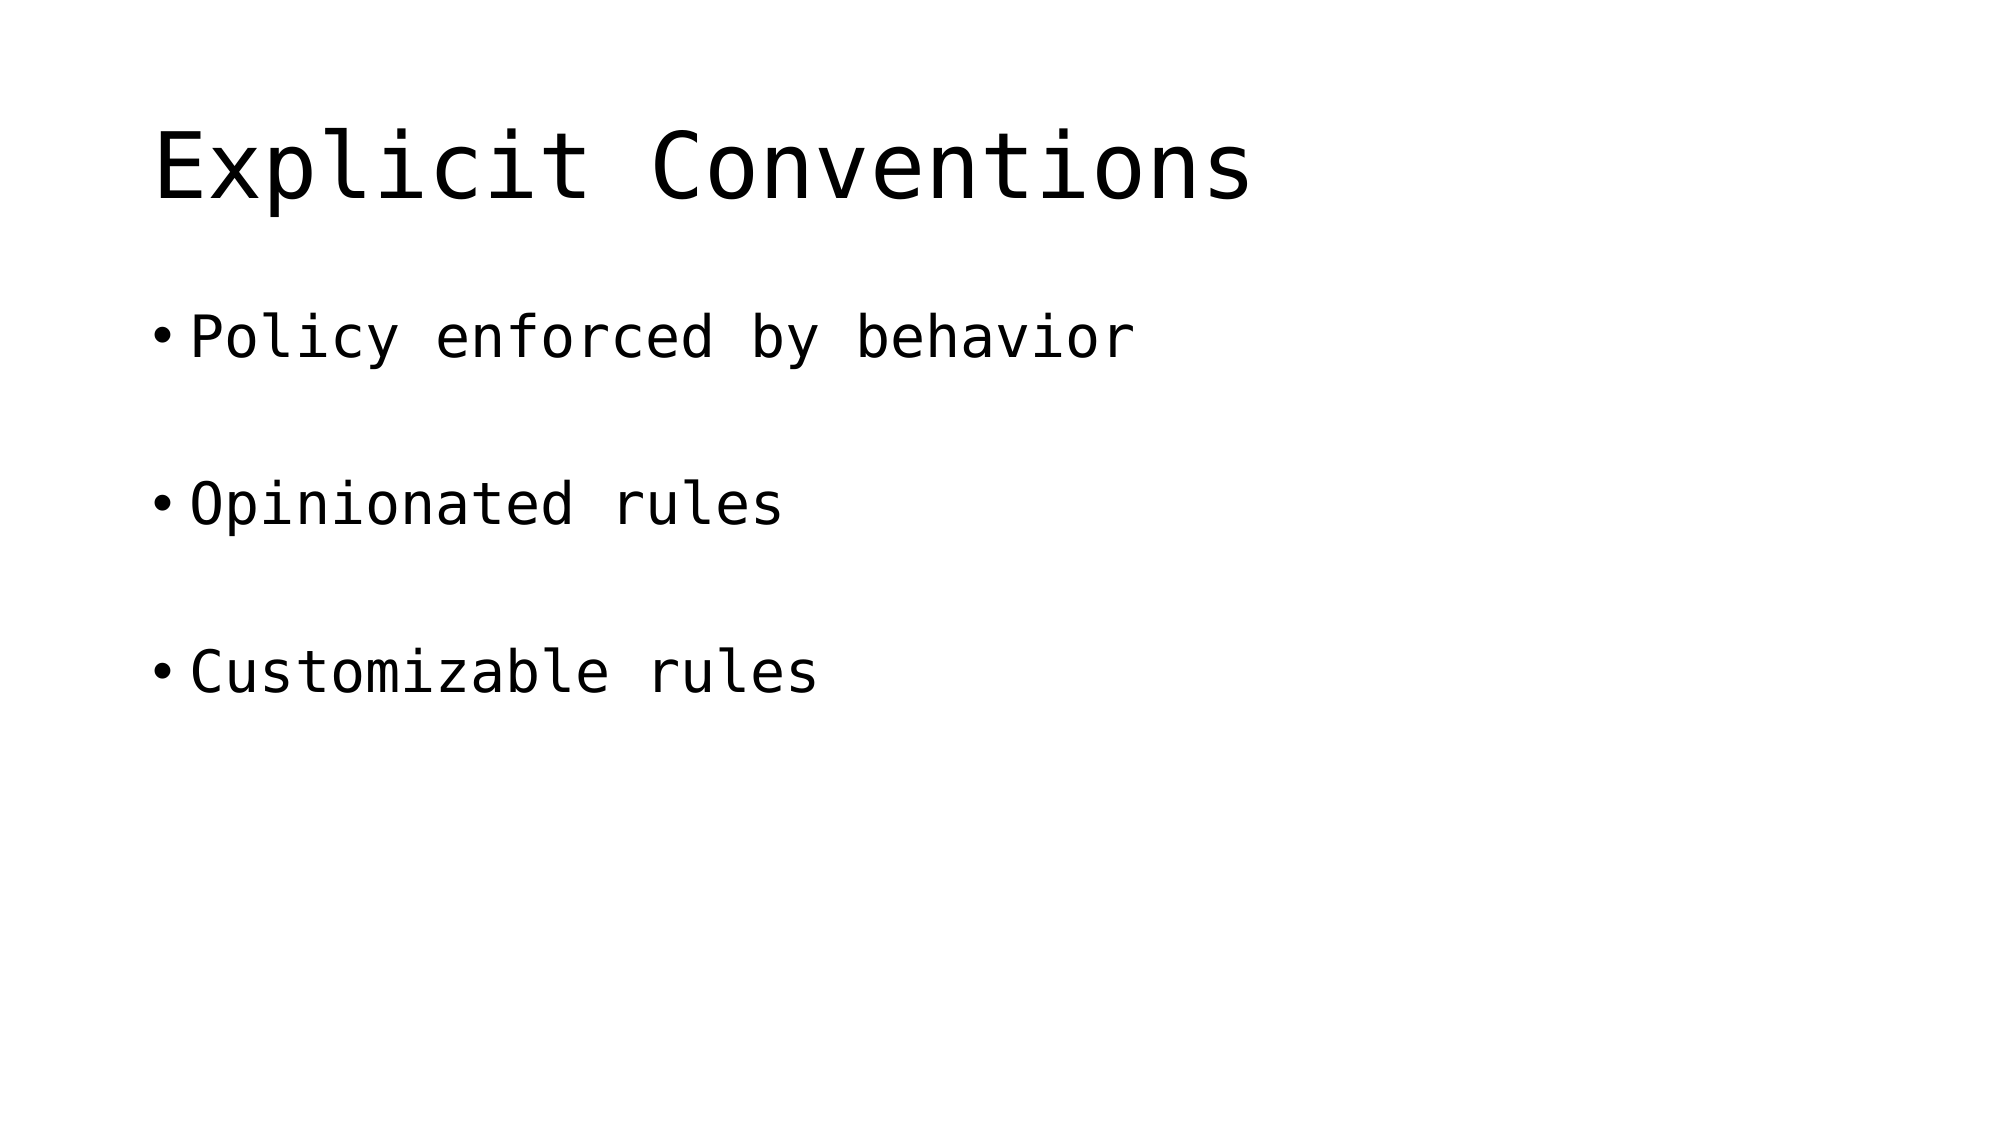

# Explicit Conventions
Policy enforced by behavior

Opinionated rules

Customizable rules